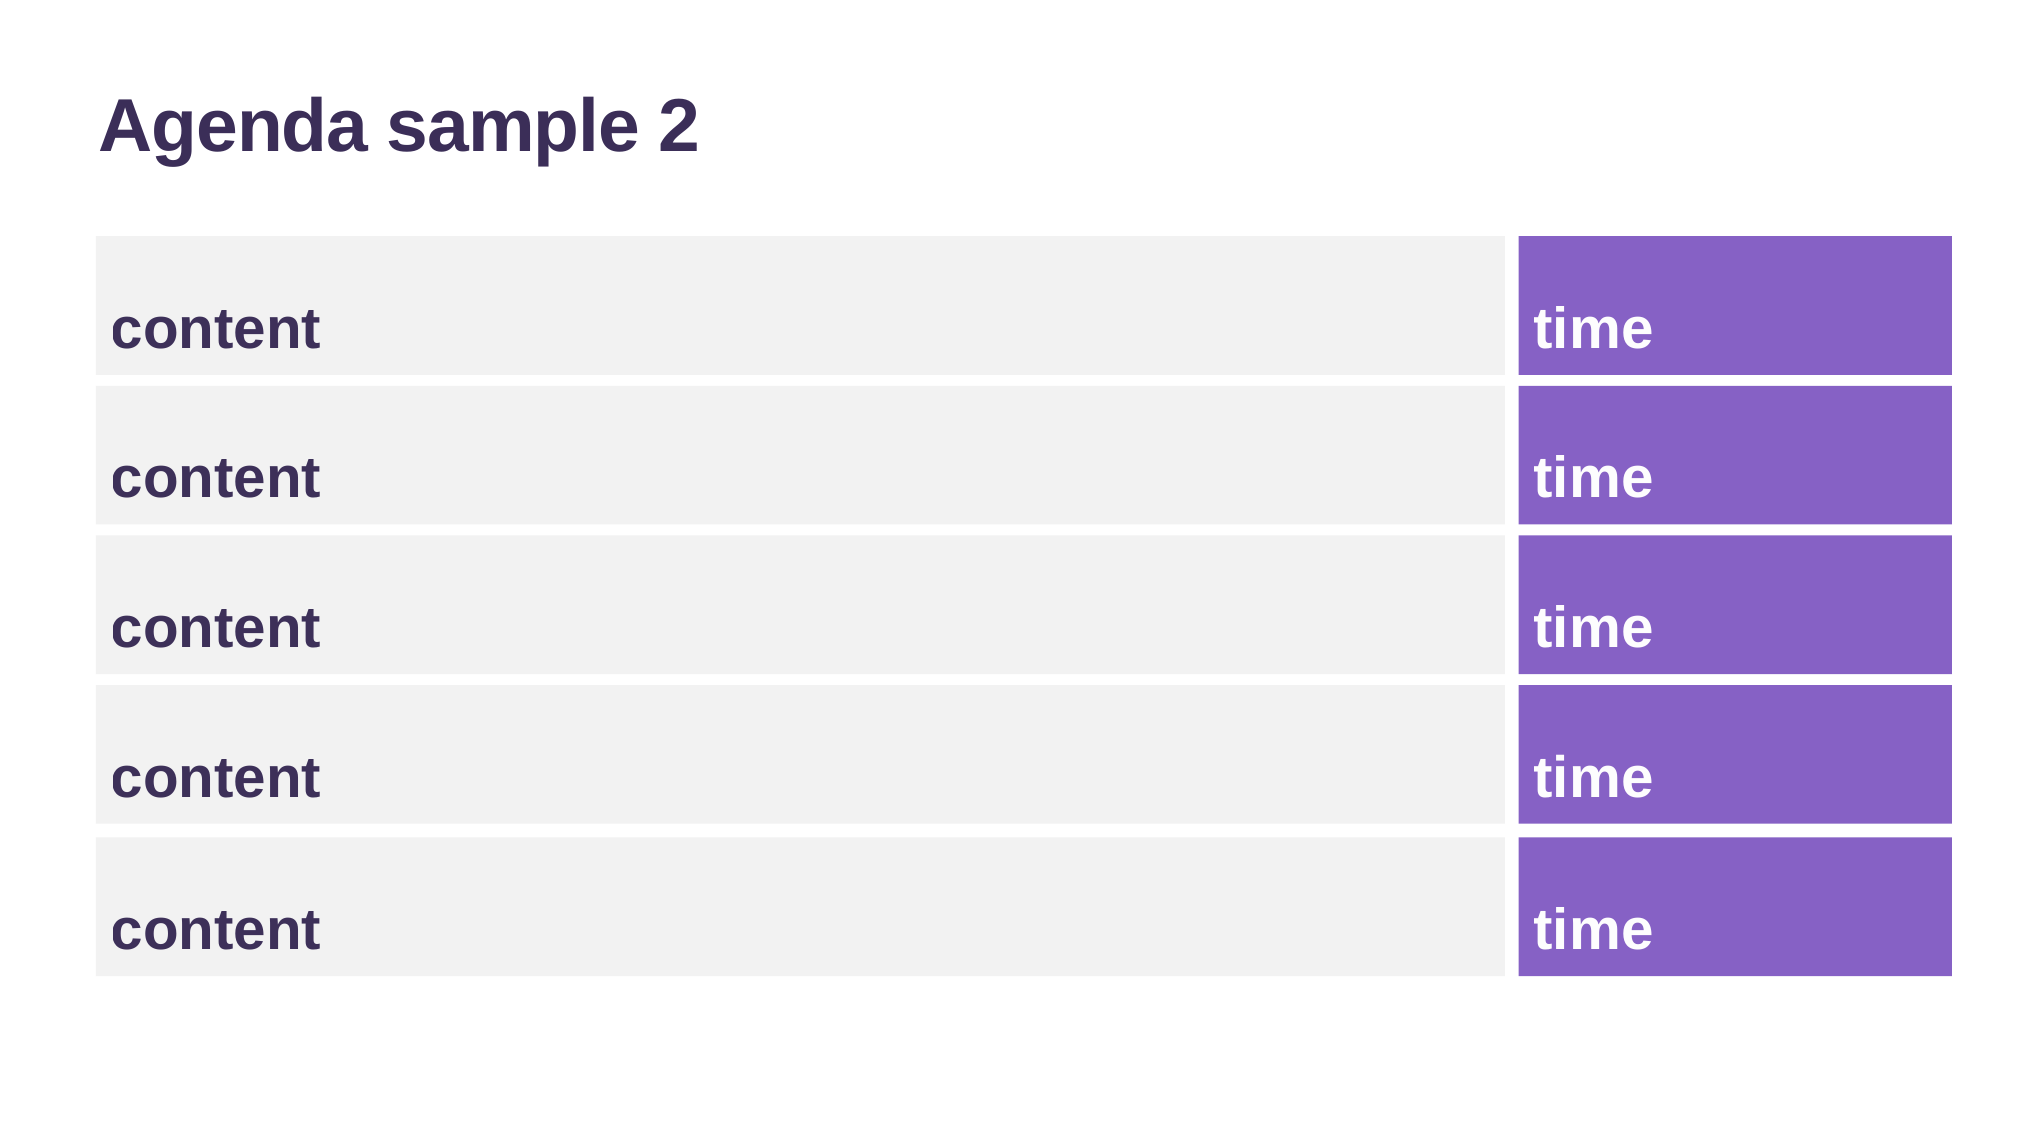

Agenda Slide Option #2
# Agenda sample 2
content
time
content
time
content
time
content
time
content
time